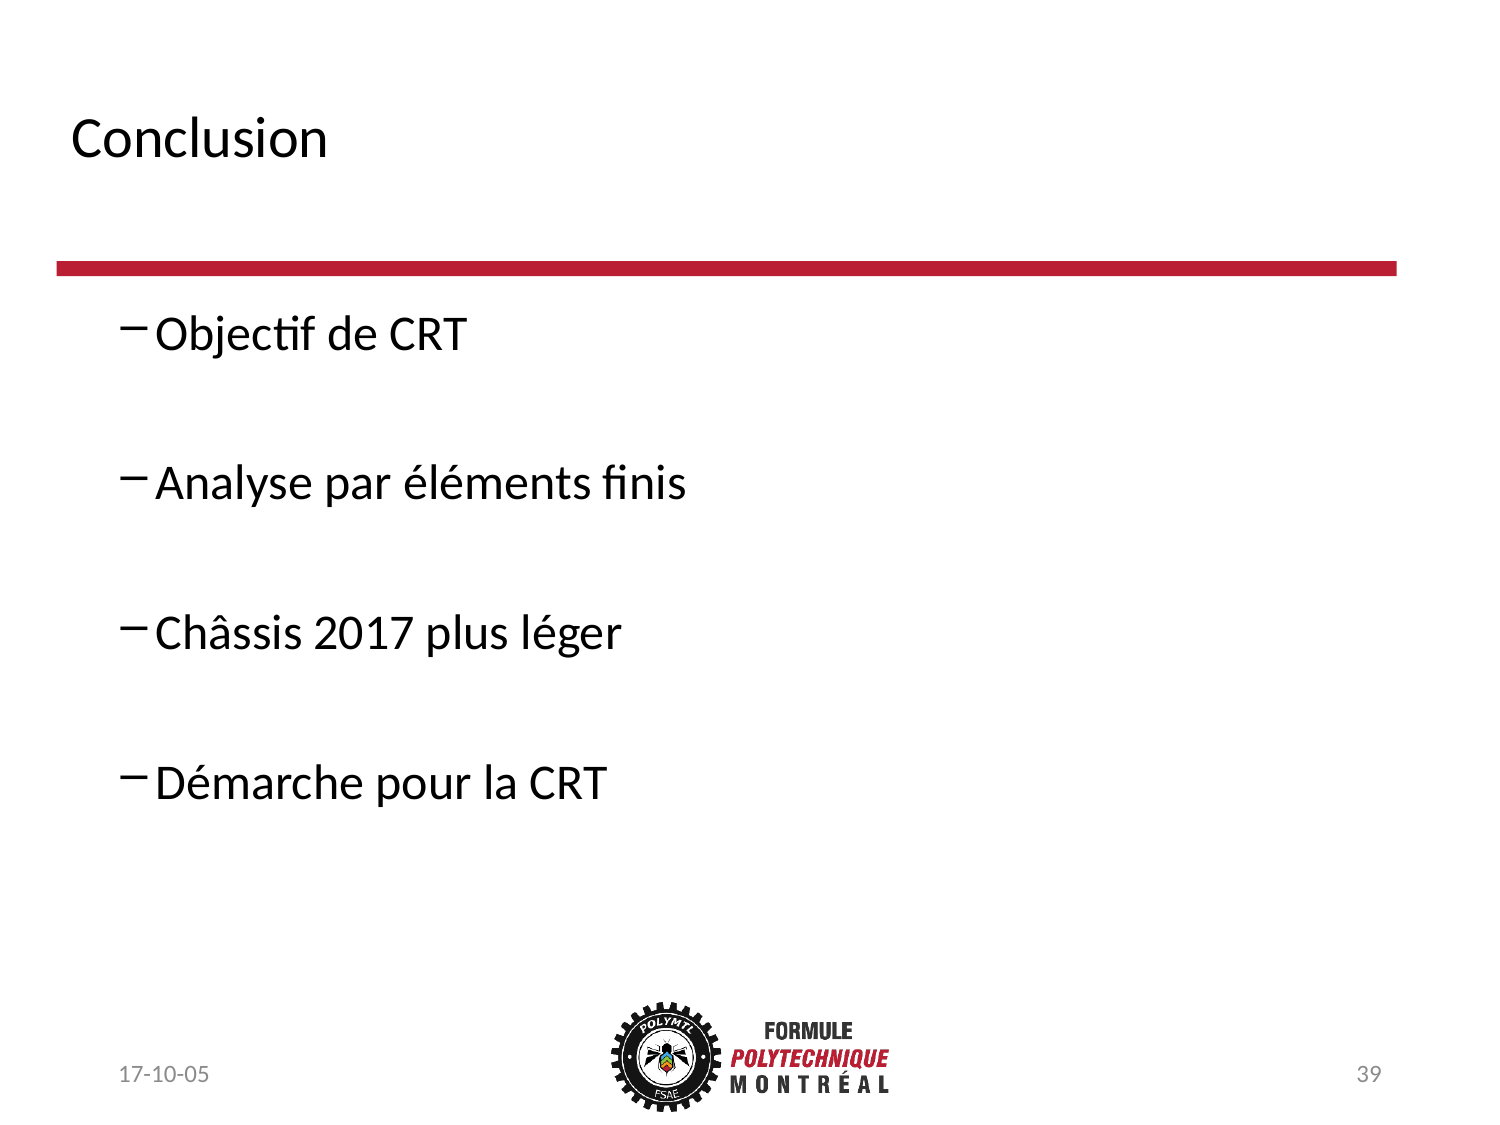

# Conclusion
Objectif de CRT

Analyse par éléments finis

Châssis 2017 plus léger

Démarche pour la CRT

17-10-05
39